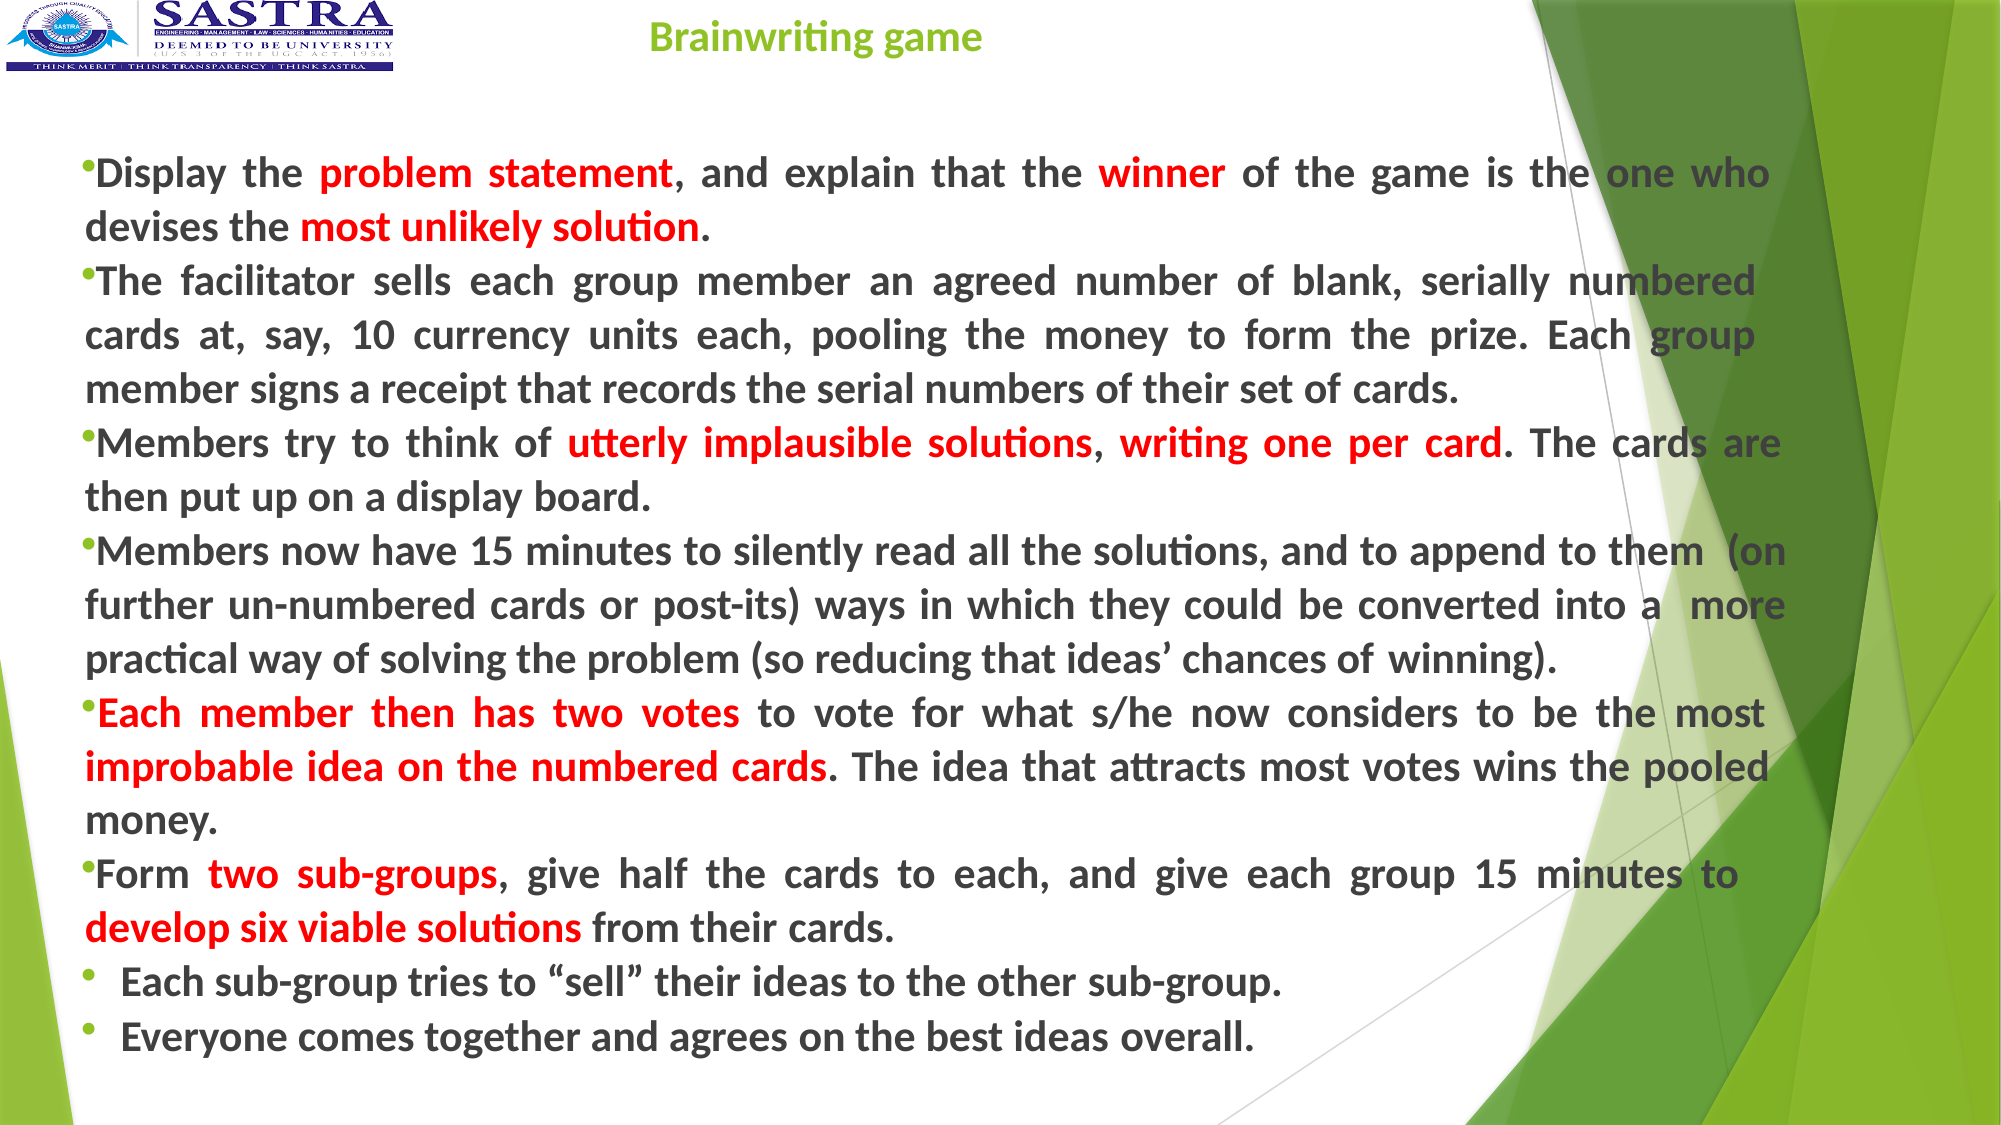

# Brainwriting game
Display the problem statement, and explain that the winner of the game is the one who  devises the most unlikely solution.
The facilitator sells each group member an agreed number of blank, serially numbered  cards at, say, 10 currency units each, pooling the money to form the prize. Each group  member signs a receipt that records the serial numbers of their set of cards.
Members try to think of utterly implausible solutions, writing one per card. The cards are  then put up on a display board.
Members now have 15 minutes to silently read all the solutions, and to append to them  (on further un-numbered cards or post-its) ways in which they could be converted into a  more practical way of solving the problem (so reducing that ideas’ chances of winning).
Each member then has two votes to vote for what s/he now considers to be the most  improbable idea on the numbered cards. The idea that attracts most votes wins the pooled  money.
Form two sub-groups, give half the cards to each, and give each group 15 minutes to  develop six viable solutions from their cards.
Each sub-group tries to “sell” their ideas to the other sub-group.
Everyone comes together and agrees on the best ideas overall.